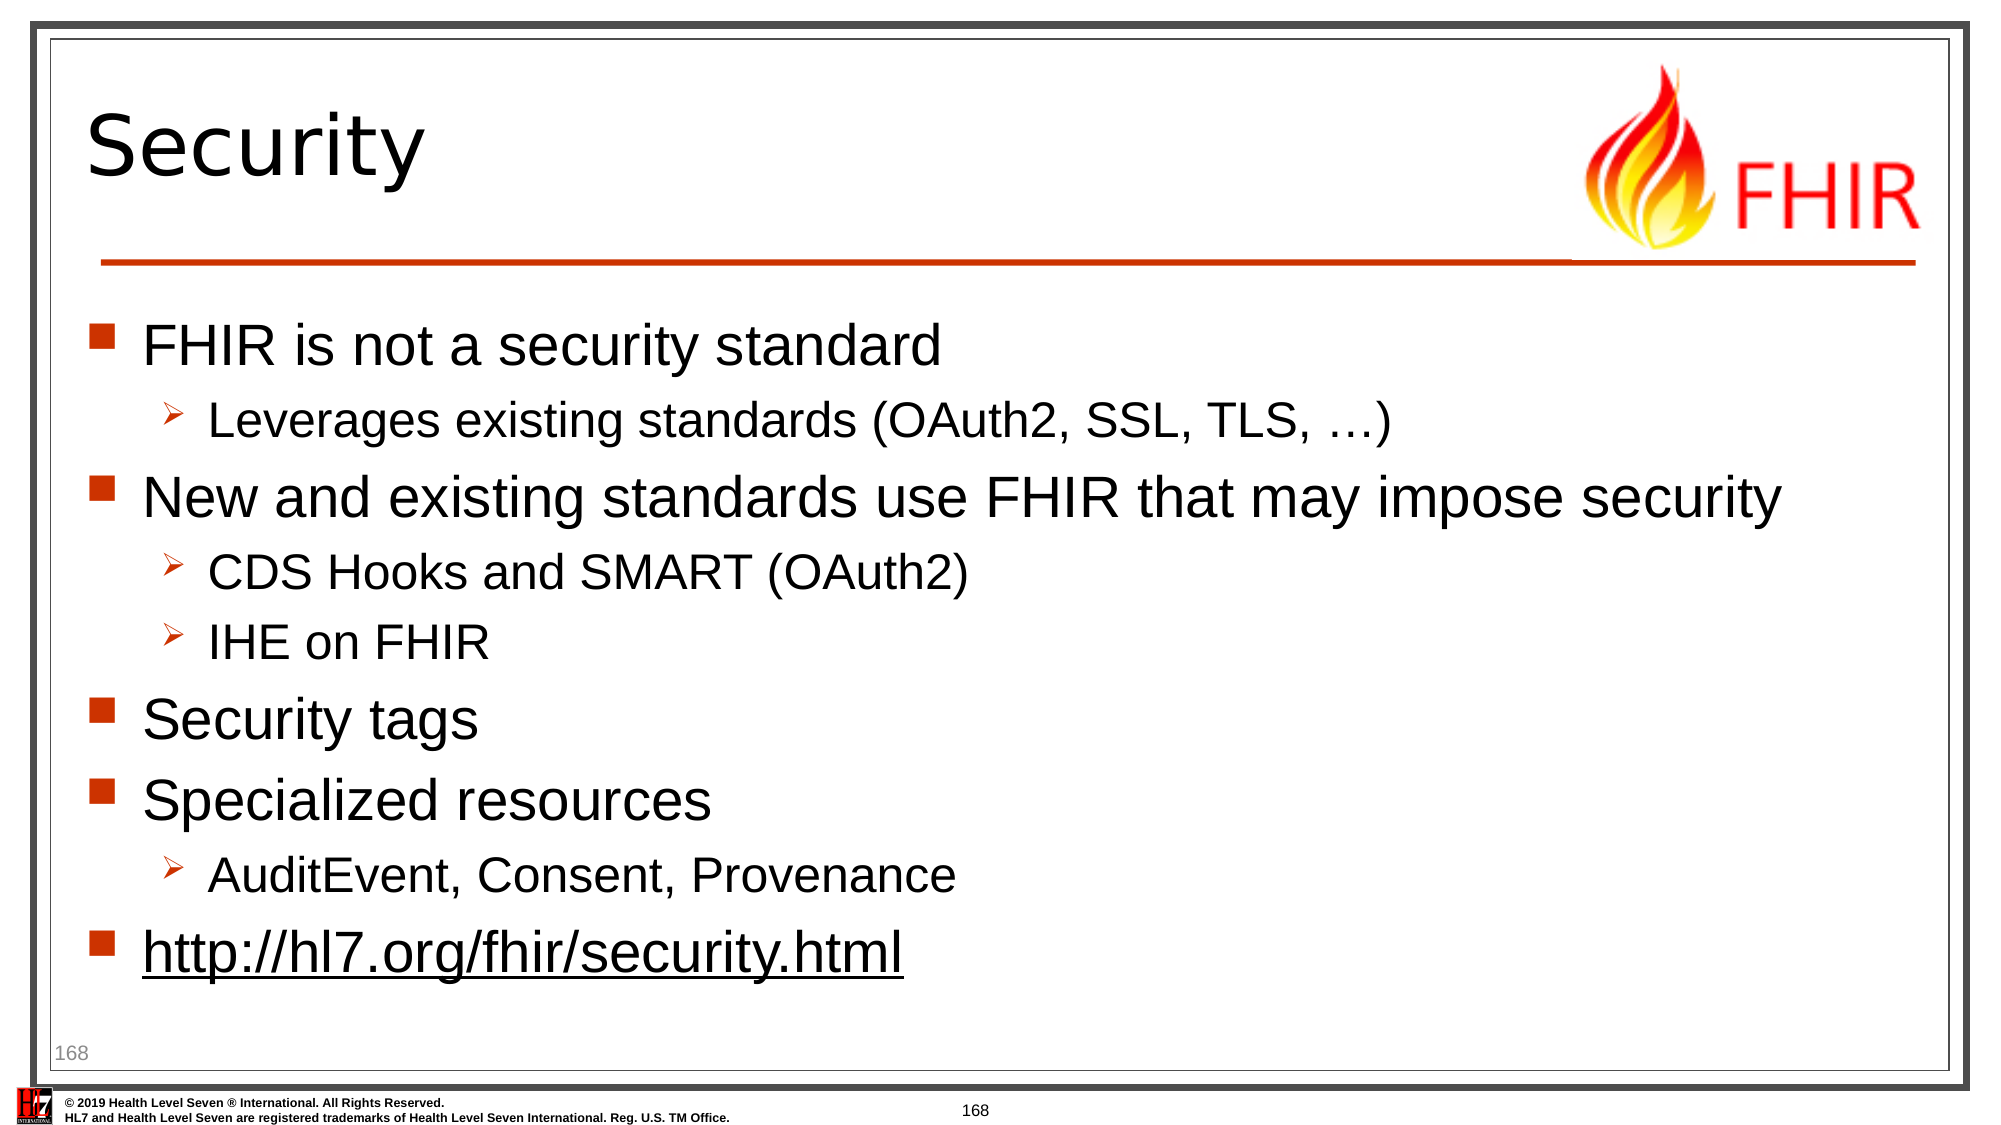

# Security
FHIR is not a security standard
Leverages existing standards (OAuth2, SSL, TLS, …)
New and existing standards use FHIR that may impose security
CDS Hooks and SMART (OAuth2)
IHE on FHIR
Security tags
Specialized resources
AuditEvent, Consent, Provenance
http://hl7.org/fhir/security.html

168